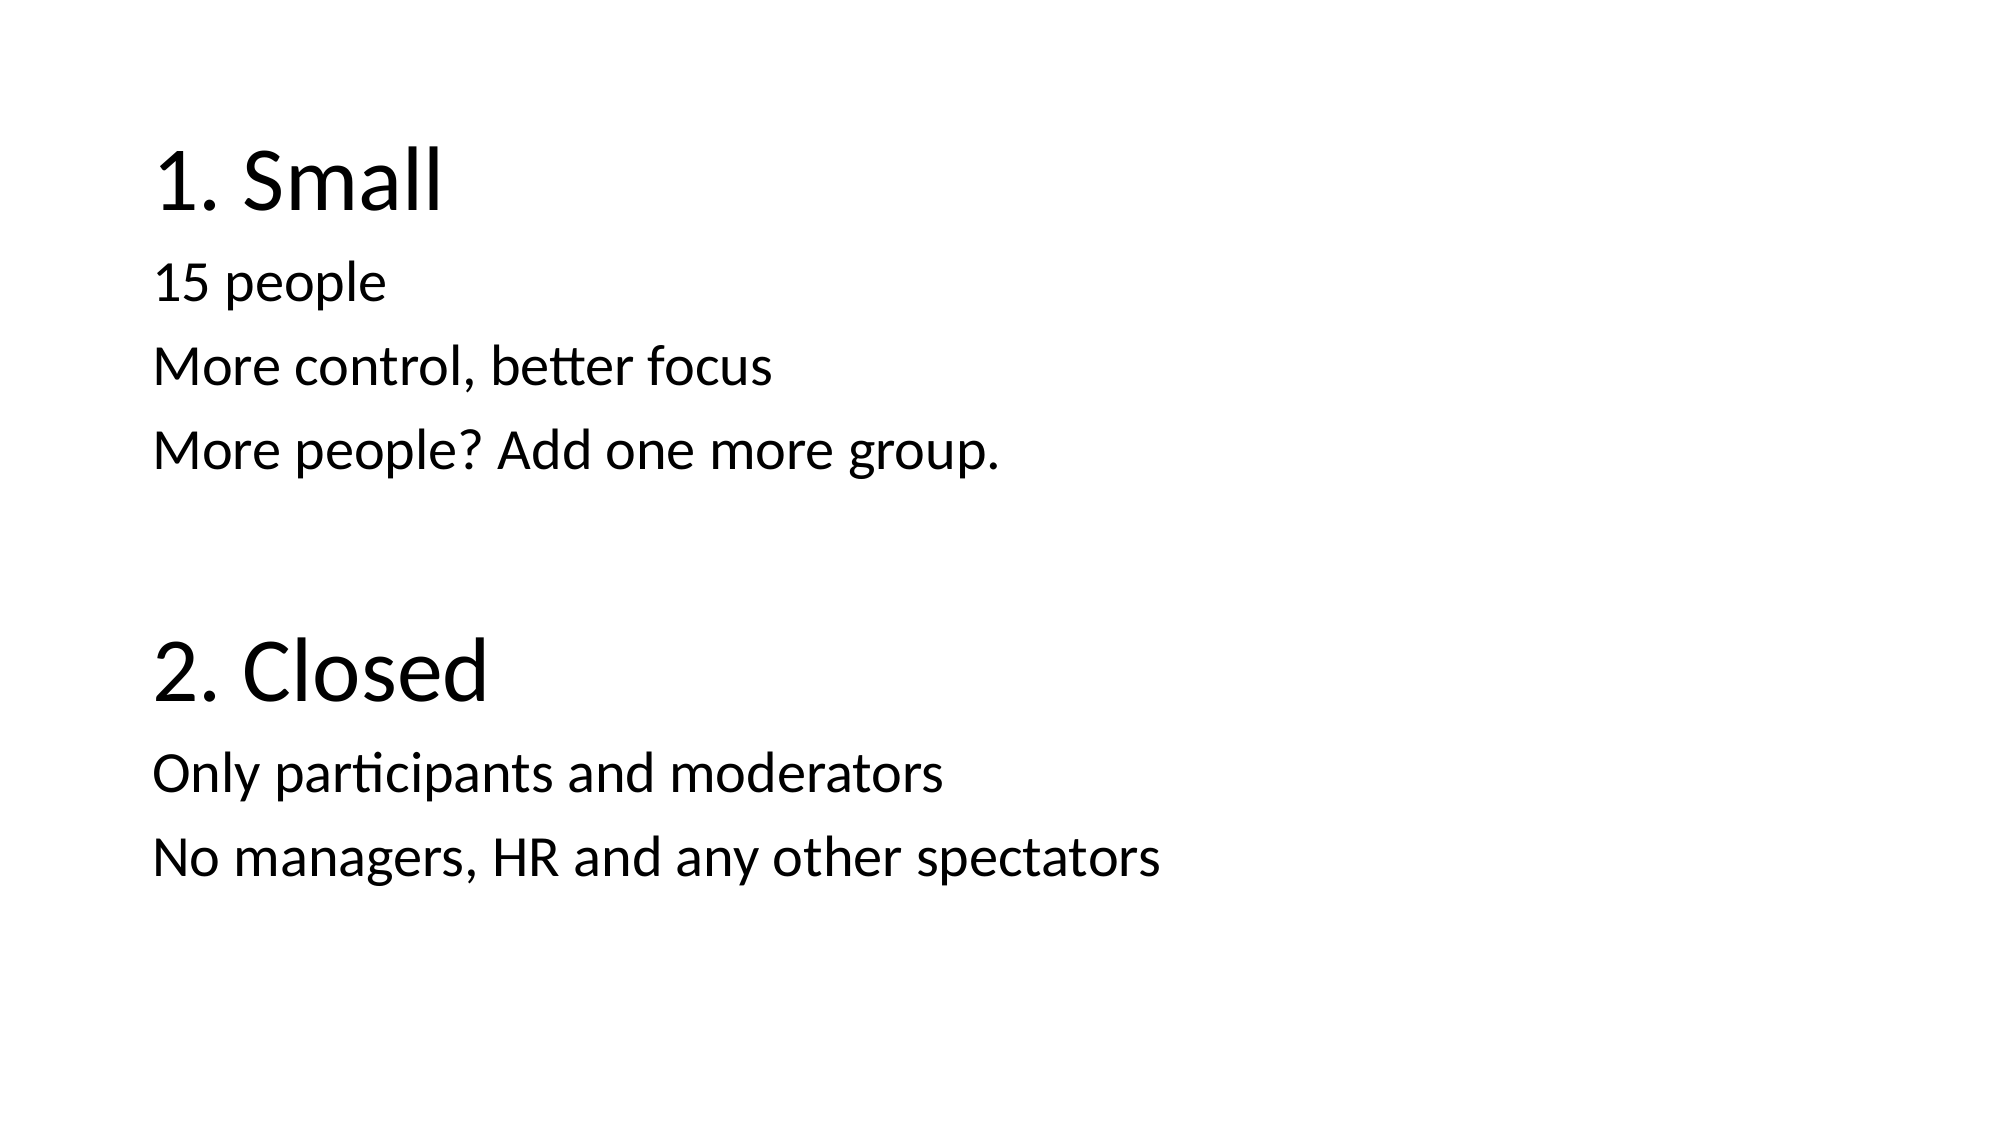

1. Small
15 people
More control, better focus
More people? Add one more group.

2. Closed
Only participants and moderators
No managers, HR and any other spectators